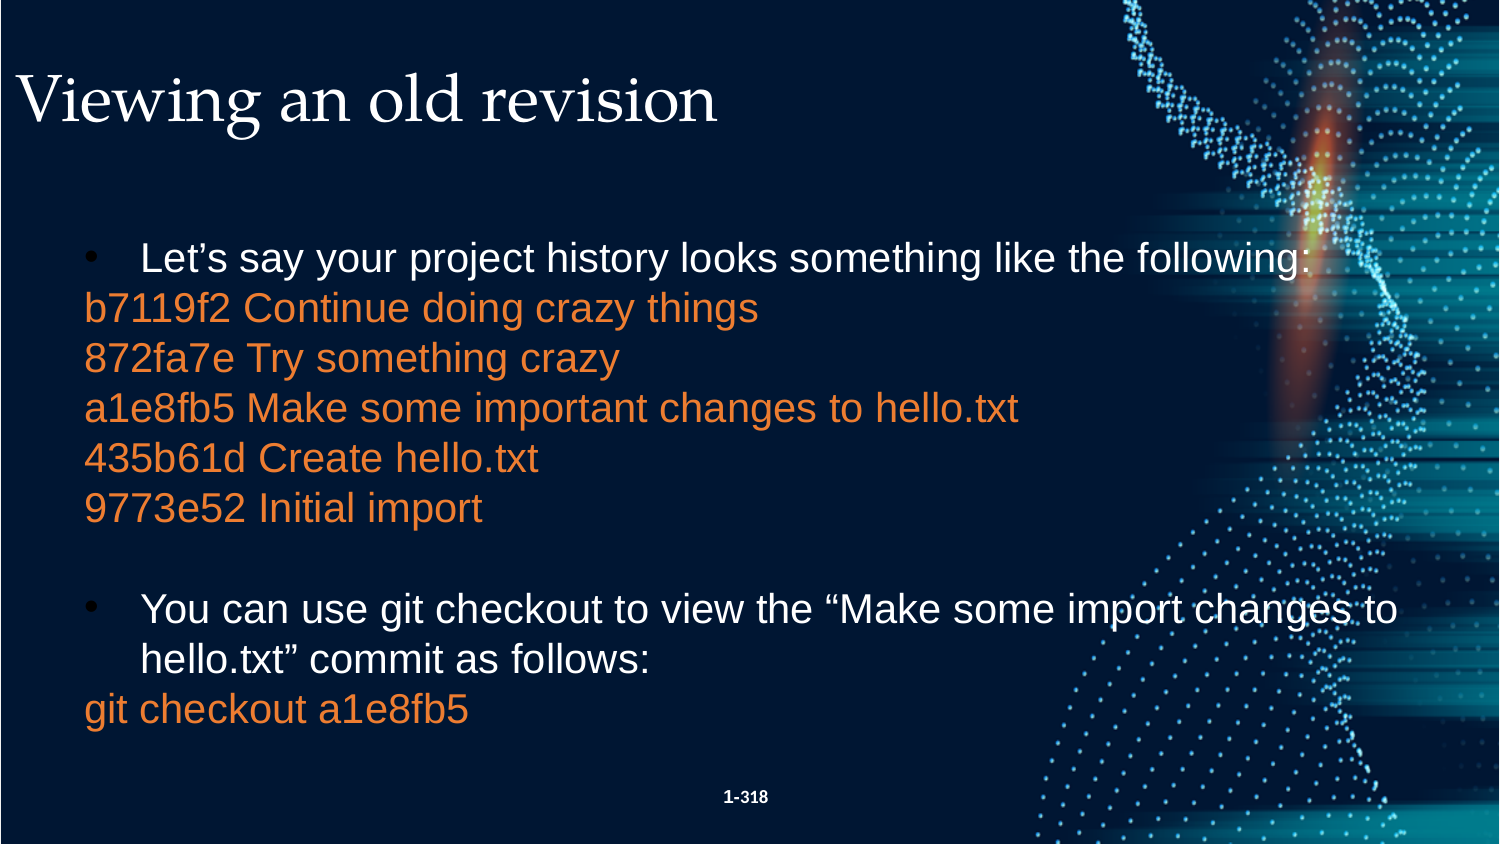

Viewing an old revision
Let’s say your project history looks something like the following:
b7119f2 Continue doing crazy things
872fa7e Try something crazy
a1e8fb5 Make some important changes to hello.txt
435b61d Create hello.txt
9773e52 Initial import

You can use git checkout to view the “Make some import changes to hello.txt” commit as follows:
git checkout a1e8fb5
1-318